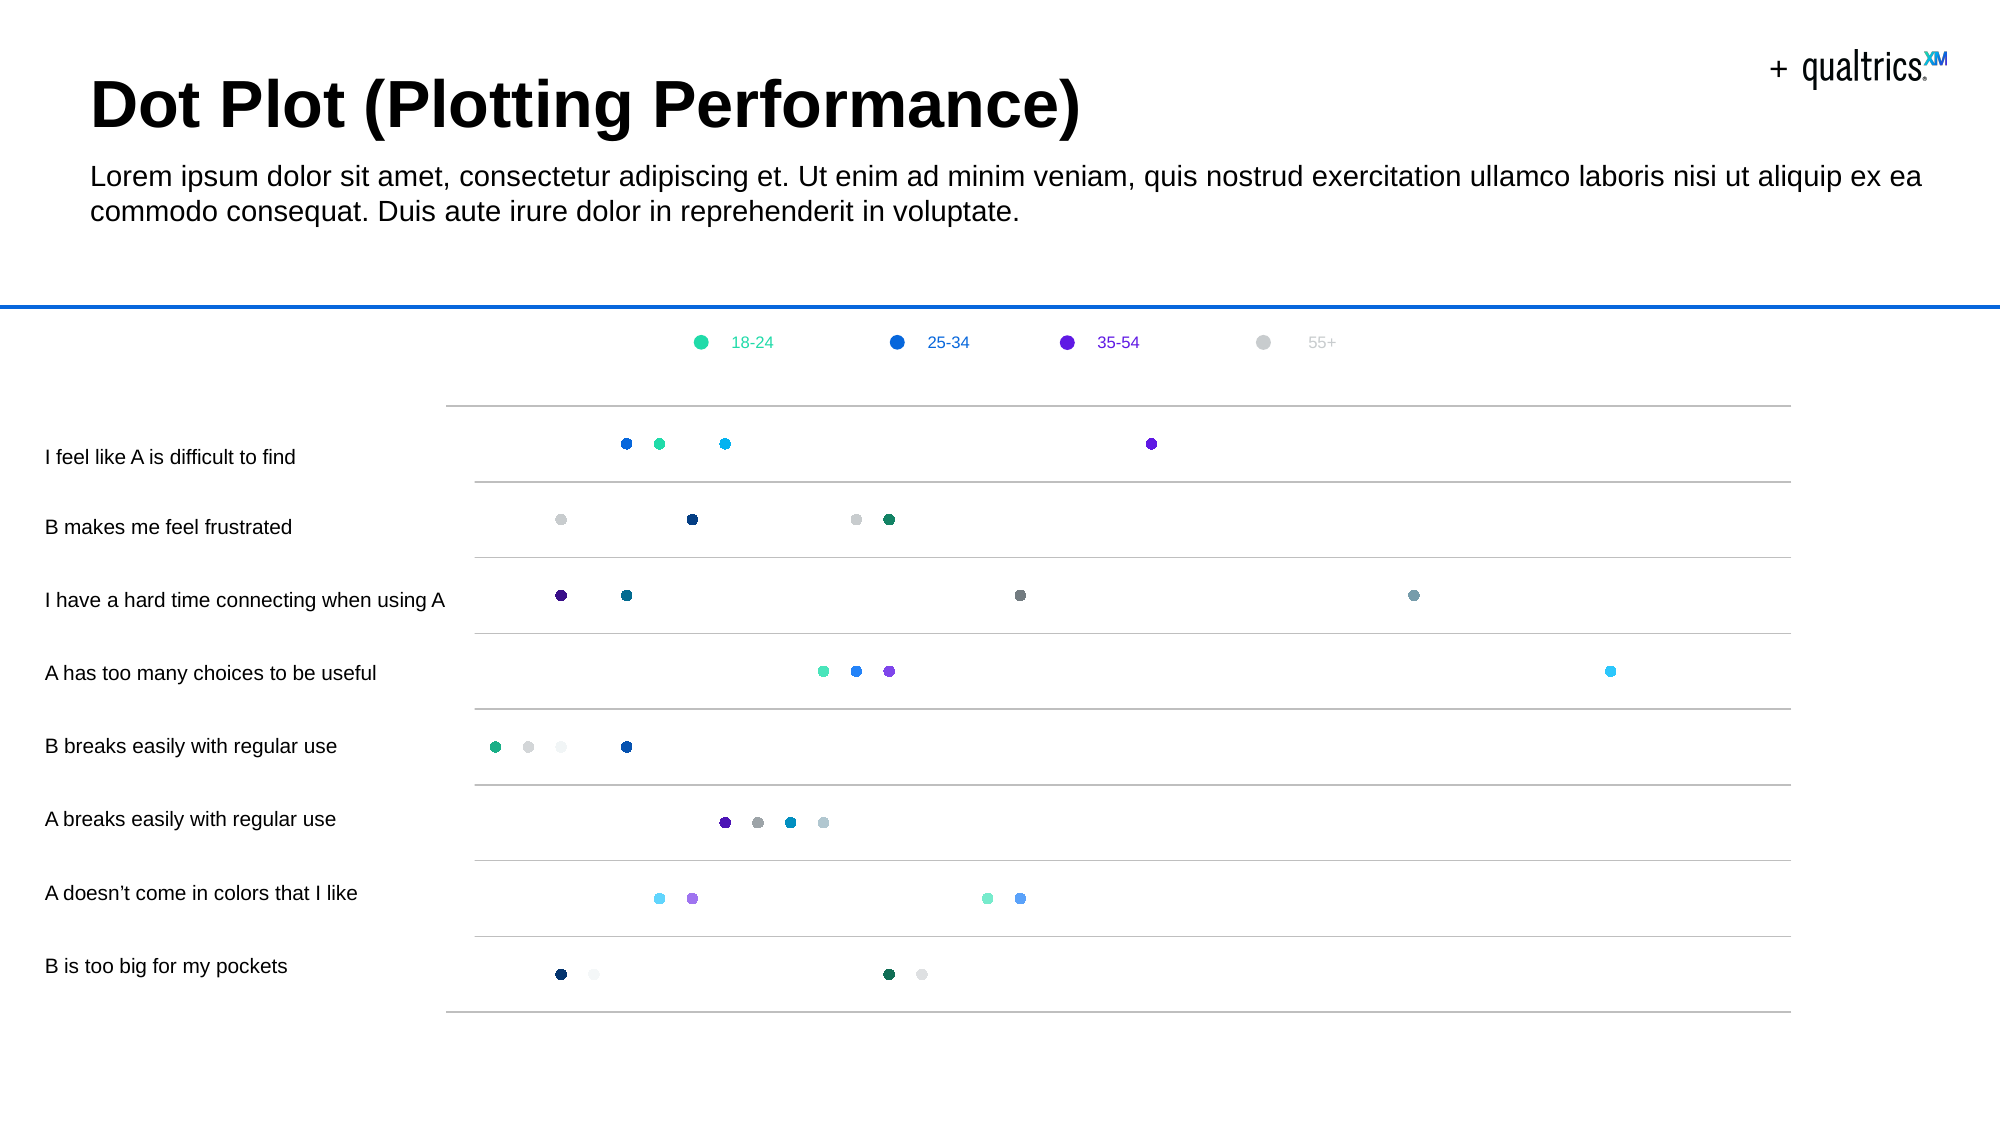

# Dot Plot (Plotting Performance)
Lorem ipsum dolor sit amet, consectetur adipiscing et. Ut enim ad minim veniam, quis nostrud exercitation ullamco laboris nisi ut aliquip ex ea commodo consequat. Duis aute irure dolor in reprehenderit in voluptate.
25-34
35-54
55+
18-24

### Chart

| Category | 18-24 - I feel like A is difficult to find | 25-34 - I feel like A is difficult to find | 35-54 - I feel like A is difficult to find | 55+ - I feel like A is difficult to find | 18-24 - B makes me feel frustrated | 25-34 - B makes me feel frustrated | 35-54 - B makes me feel frustrated | 55+ - B makes me feel frustrated | 18-24 - Hard time connect A | 25-34 - Hard time connect A | 35-54 - Hard time connect A | 55+ - Hard time connect A | 18-24 - A too many | 25-34 - A too many | 35-54 -A too many | 55+ - A too many | 18-24 - B breaks | 25-34 - B breaks | 35-54 -B Breaks | 55+ -B breaks | 18-24 - A breaks | 25-34 - A breaks | 35-54 -A Breaks | 55+ -A breaks | 18-24 - A colors | 25-34 - A colors | 35-54 -A colors | 55+ -A colors | 18-24 - B pockets | 25-34 - B pockets | 35-54 -B pockets | 55+ -B pockets |
|---|---|---|---|---|---|---|---|---|---|---|---|---|---|---|---|---|---|---|---|---|---|---|---|---|---|---|---|---|---|---|---|---|
| 0 | None | None | None | None | None | None | None | None | None | None | None | None | None | None | None | None | None | None | None | None | None | None | None | None | None | None | None | None | None | None | None | None |
| 0.5 | None | None | None | None | None | None | None | None | None | None | None | None | None | None | None | None | None | None | 7.0 | None | None | None | None | None | None | None | None | None | None | None | None | None |
| 1 | None | None | None | None | None | None | None | None | None | None | None | None | None | None | None | None | None | 7.0 | None | None | None | None | None | None | None | None | None | None | None | None | None | None |
| 1.5 | None | None | None | None | 13.0 | None | None | None | 11.0 | None | None | None | None | None | None | None | 7.0 | None | None | None | None | None | None | None | None | None | None | None | None | None | None | 1.0 |
| 2 | None | None | None | None | None | None | None | None | None | None | None | None | None | None | None | None | None | None | None | None | None | None | None | None | None | None | None | None | 1.0 | None | None | None |
| 2.5 | None | 15.0 | None | None | None | None | None | None | None | 11.0 | None | None | None | None | None | None | None | None | None | 7.0 | None | None | None | None | None | None | None | None | None | None | None | None |
| 3 | 15.0 | None | None | None | None | None | None | None | None | None | None | None | None | None | None | None | None | None | None | None | None | None | None | None | None | None | None | 3.0 | None | None | None | None |
| 3.5 | None | None | None | None | None | None | None | 13.0 | None | None | None | None | None | None | None | None | None | None | None | None | None | None | None | None | None | None | 3.0 | None | None | None | None | None |
| 4 | None | None | None | 15.0 | None | None | None | None | None | None | None | None | None | None | None | None | None | None | None | None | 5.0 | None | None | None | None | None | None | None | None | None | None | None |
| 4.5 | None | None | None | None | None | None | None | None | None | None | None | None | None | None | None | None | None | None | None | None | None | None | None | 5.0 | None | None | None | None | None | None | None | None |
| 5 | None | None | None | None | None | None | None | None | None | None | None | None | None | None | None | None | None | None | None | None | None | 5.0 | None | None | None | None | None | None | None | None | None | None |
| 5.5 | None | None | None | None | None | None | None | None | None | None | None | None | 9.0 | None | None | None | None | None | None | None | None | None | 5.0 | None | None | None | None | None | None | None | None | None |
| 6 | None | None | None | None | None | 13.0 | None | None | None | None | None | None | None | 9.0 | None | None | None | None | None | None | None | None | None | None | None | None | None | None | None | None | None | None |
| 6.5 | None | None | None | None | None | None | 13.0 | None | None | None | None | None | None | None | 9.0 | None | None | None | None | None | None | None | None | None | None | None | None | None | None | None | 1.0 | None |
| 7 | None | None | None | None | None | None | None | None | None | None | None | None | None | None | None | None | None | None | None | None | None | None | None | None | None | None | None | None | None | 1.0 | None | None |
| 7.5 | None | None | None | None | None | None | None | None | None | None | None | None | None | None | None | None | None | None | None | None | None | None | None | None | None | None | None | None | None | None | None | None |
| 8 | None | None | None | None | None | None | None | None | None | None | None | None | None | None | None | None | None | None | None | None | None | None | None | None | 3.0 | None | None | None | None | None | None | None |
| 8.5 | None | None | None | None | None | None | None | None | None | None | None | 11.0 | None | None | None | None | None | None | None | None | None | None | None | None | None | 3.0 | None | None | None | None | None | None |
| 9 | None | None | None | None | None | None | None | None | None | None | None | None | None | None | None | None | None | None | None | None | None | None | None | None | None | None | None | None | None | None | None | None |
| 9.5 | None | None | None | None | None | None | None | None | None | None | None | None | None | None | None | None | None | None | None | None | None | None | None | None | None | None | None | None | None | None | None | None |
| 10 | None | None | None | None | None | None | None | None | None | None | None | None | None | None | None | None | None | None | None | None | None | None | None | None | None | None | None | None | None | None | None | None |
| 10.5 | None | None | 15.0 | None | None | None | None | None | None | None | None | None | None | None | None | None | None | None | None | None | None | None | None | None | None | None | None | None | None | None | None | None |
| 11 | None | None | None | None | None | None | None | None | None | None | None | None | None | None | None | None | None | None | None | None | None | None | None | None | None | None | None | None | None | None | None | None |
| 11.5 | None | None | None | None | None | None | None | None | None | None | None | None | None | None | None | None | None | None | None | None | None | None | None | None | None | None | None | None | None | None | None | None |
| 12 | None | None | None | None | None | None | None | None | None | None | None | None | None | None | None | None | None | None | None | None | None | None | None | None | None | None | None | None | None | None | None | None |
| 12.5 | None | None | None | None | None | None | None | None | None | None | None | None | None | None | None | None | None | None | None | None | None | None | None | None | None | None | None | None | None | None | None | None |
| 13 | None | None | None | None | None | None | None | None | None | None | None | None | None | None | None | None | None | None | None | None | None | None | None | None | None | None | None | None | None | None | None | None |
| 13.5 | None | None | None | None | None | None | None | None | None | None | None | None | None | None | None | None | None | None | None | None | None | None | None | None | None | None | None | None | None | None | None | None |
| 14 | None | None | None | None | None | None | None | None | None | None | None | None | None | None | None | None | None | None | None | None | None | None | None | None | None | None | None | None | None | None | None | None |
| 14.5 | None | None | None | None | None | None | None | None | None | None | 11.0 | None | None | None | None | None | None | None | None | None | None | None | None | None | None | None | None | None | None | None | None | None |
| 15 | None | None | None | None | None | None | None | None | None | None | None | None | None | None | None | None | None | None | None | None | None | None | None | None | None | None | None | None | None | None | None | None |
| 15.5 | None | None | None | None | None | None | None | None | None | None | None | None | None | None | None | None | None | None | None | None | None | None | None | None | None | None | None | None | None | None | None | None |
| 16 | None | None | None | None | None | None | None | None | None | None | None | None | None | None | None | None | None | None | None | None | None | None | None | None | None | None | None | None | None | None | None | None |
| 16.5 | None | None | None | None | None | None | None | None | None | None | None | None | None | None | None | None | None | None | None | None | None | None | None | None | None | None | None | None | None | None | None | None |
| 17 | None | None | None | None | None | None | None | None | None | None | None | None | None | None | None | None | None | None | None | None | None | None | None | None | None | None | None | None | None | None | None | None |
| 17.5 | None | None | None | None | None | None | None | None | None | None | None | None | None | None | None | 9.0 | None | None | None | None | None | None | None | None | None | None | None | None | None | None | None | None |
| 18 | None | None | None | None | None | None | None | None | None | None | None | None | None | None | None | None | None | None | None | None | None | None | None | None | None | None | None | None | None | None | None | None |
| 18.5 | None | None | None | None | None | None | None | None | None | None | None | None | None | None | None | None | None | None | None | None | None | None | None | None | None | None | None | None | None | None | None | None |
| 19 | None | None | None | None | None | None | None | None | None | None | None | None | None | None | None | None | None | None | None | None | None | None | None | None | None | None | None | None | None | None | None | None |
| 19.5 | None | None | None | None | None | None | None | None | None | None | None | None | None | None | None | None | None | None | None | None | None | None | None | None | None | None | None | None | None | None | None | None |
| 20 | None | None | None | None | None | None | None | None | None | None | None | None | None | None | None | None | None | None | None | None | None | None | None | None | None | None | None | None | None | None | None | None |
I feel like A is difficult to find
B makes me feel frustrated
I have a hard time connecting when using A
A has too many choices to be useful
B breaks easily with regular use
A breaks easily with regular use
A doesn’t come in colors that I like
B is too big for my pockets